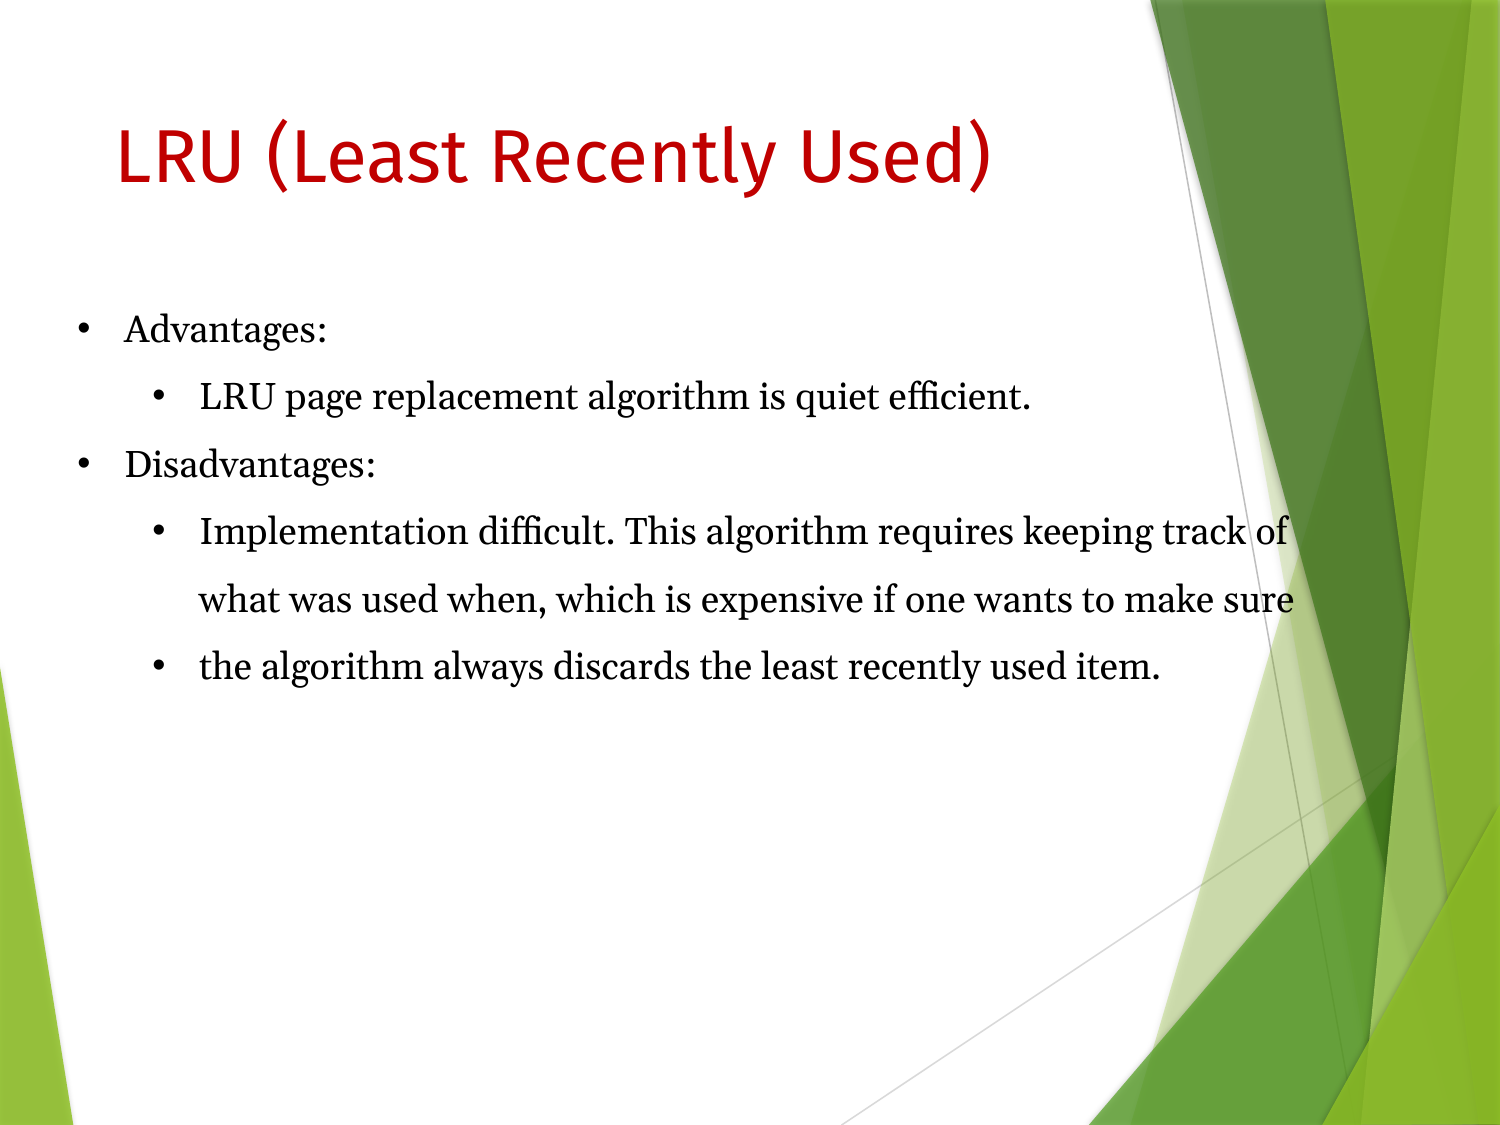

# LRU (Least Recently Used)
Advantages:
LRU page replacement algorithm is quiet efficient.
Disadvantages:
Implementation difficult. This algorithm requires keeping track of what was used when, which is expensive if one wants to make sure
the algorithm always discards the least recently used item.